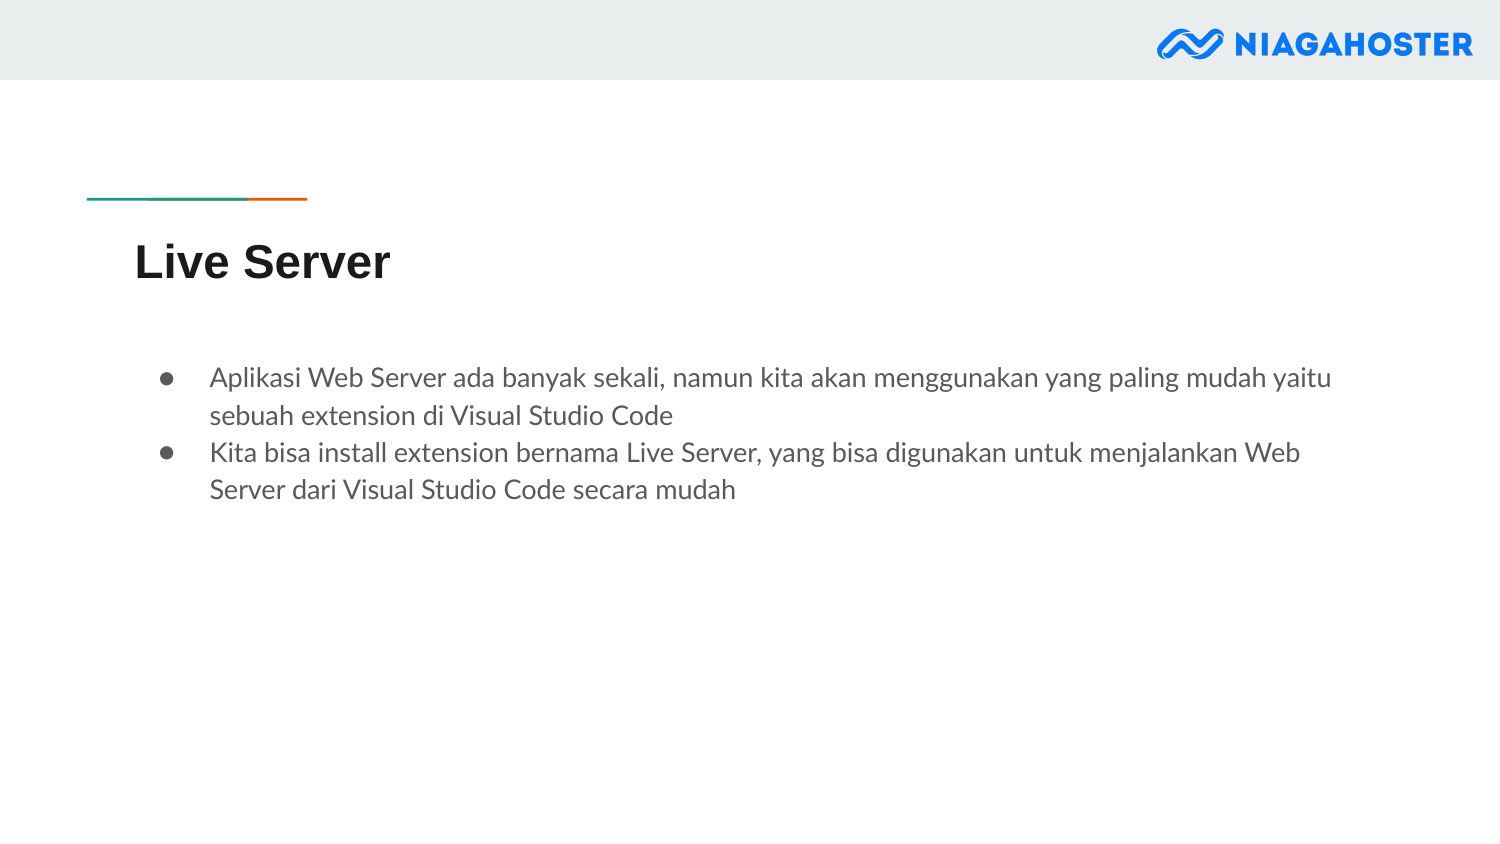

# Live Server
Aplikasi Web Server ada banyak sekali, namun kita akan menggunakan yang paling mudah yaitu sebuah extension di Visual Studio Code
Kita bisa install extension bernama Live Server, yang bisa digunakan untuk menjalankan Web Server dari Visual Studio Code secara mudah